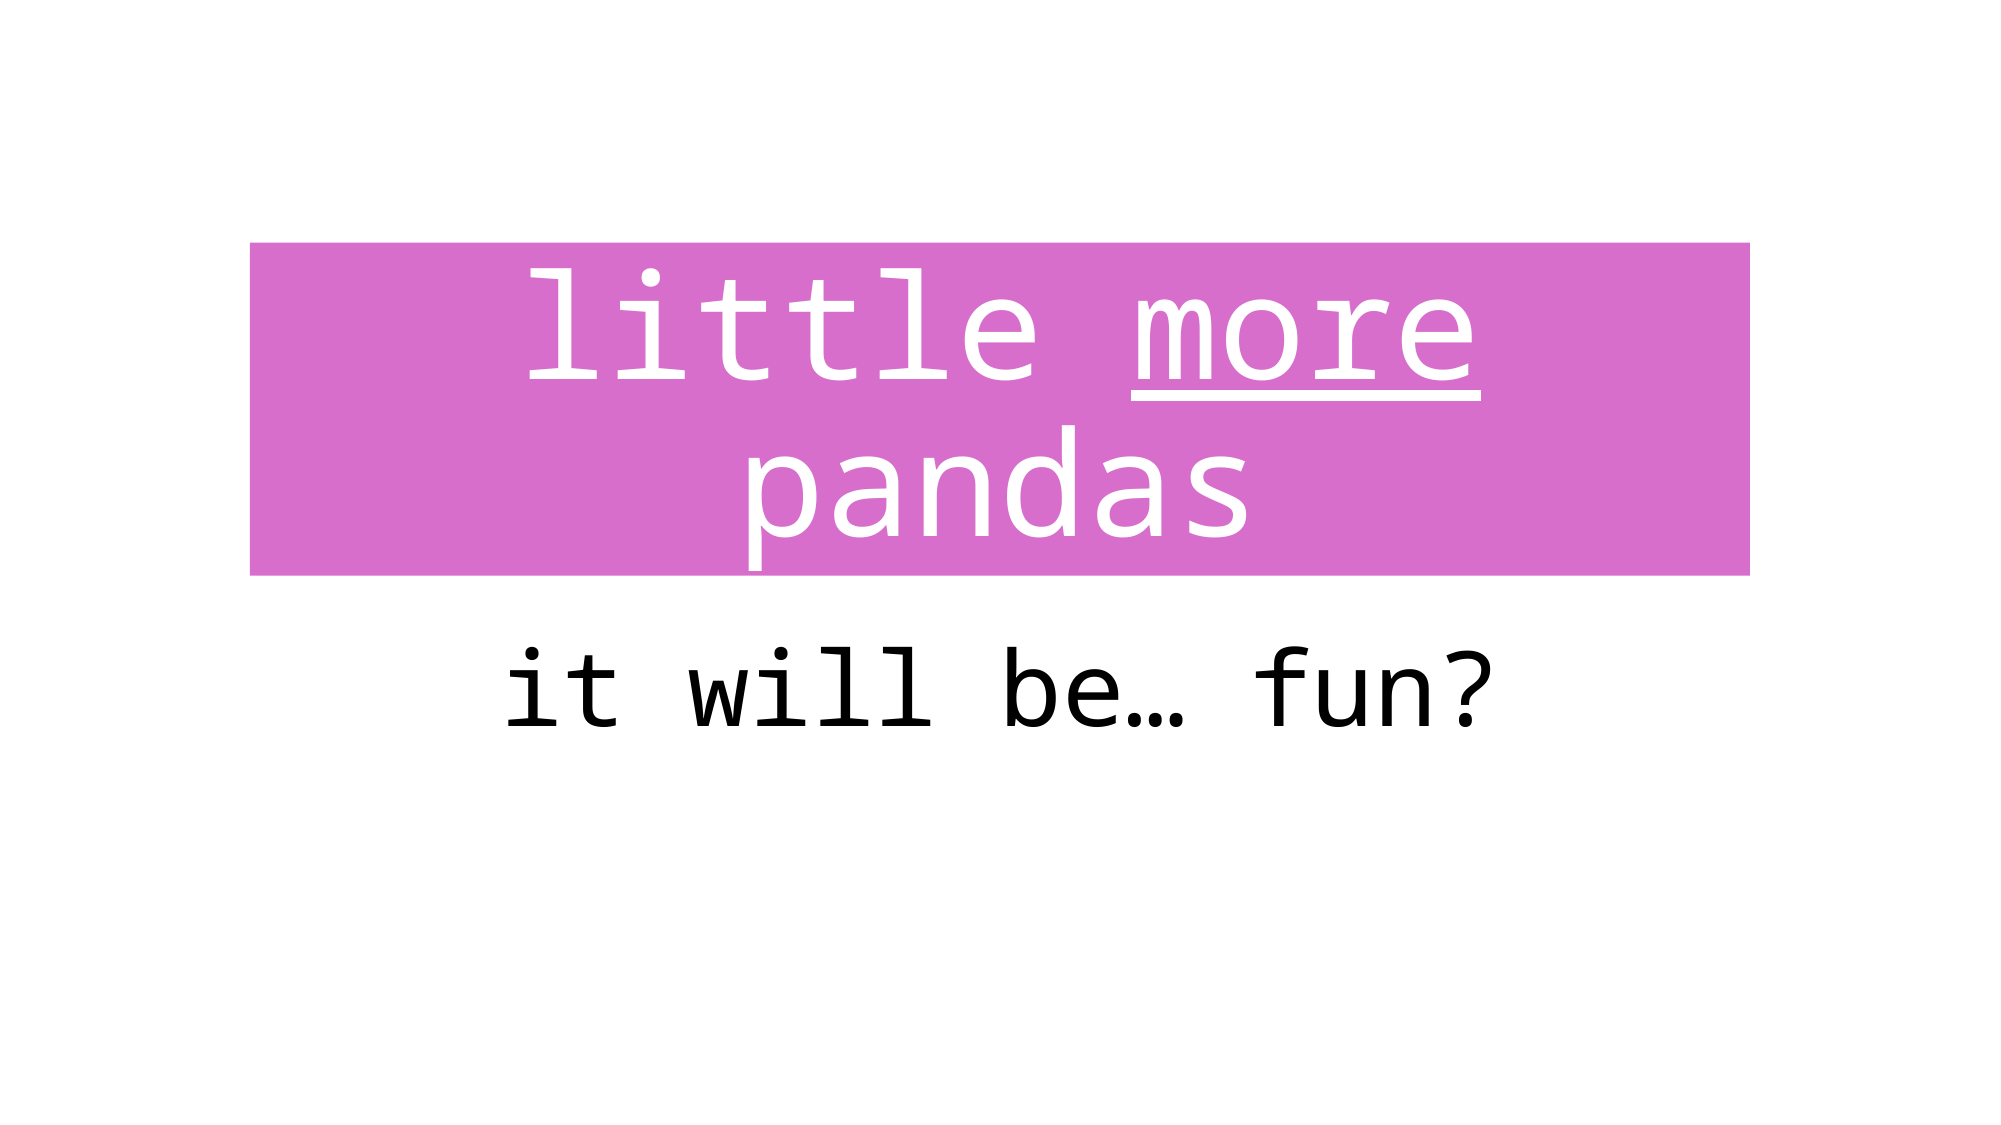

# now let’s do a little more pandas
it will be… fun?